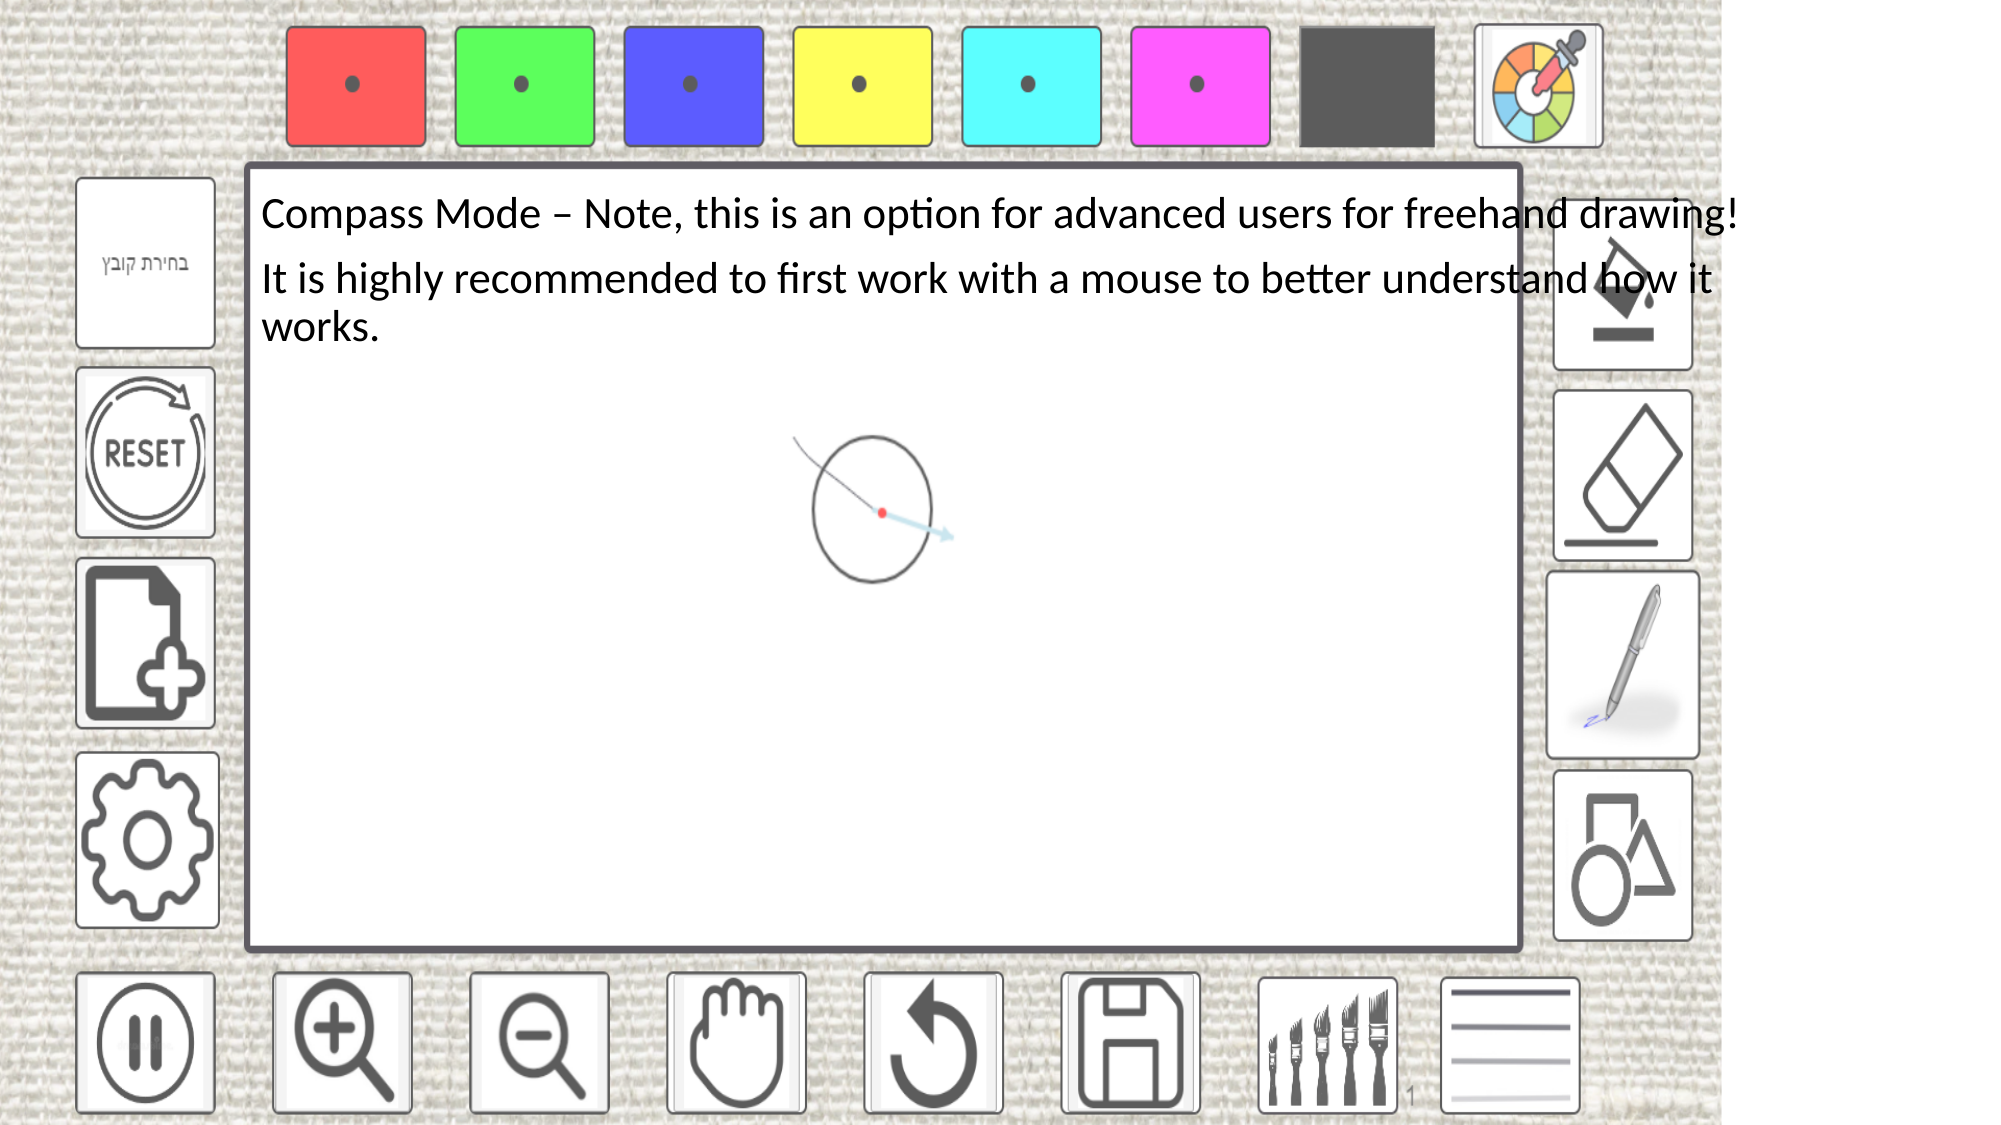

Compass Mode – Note, this is an option for advanced users for freehand drawing!
It is highly recommended to first work with a mouse to better understand how it works.